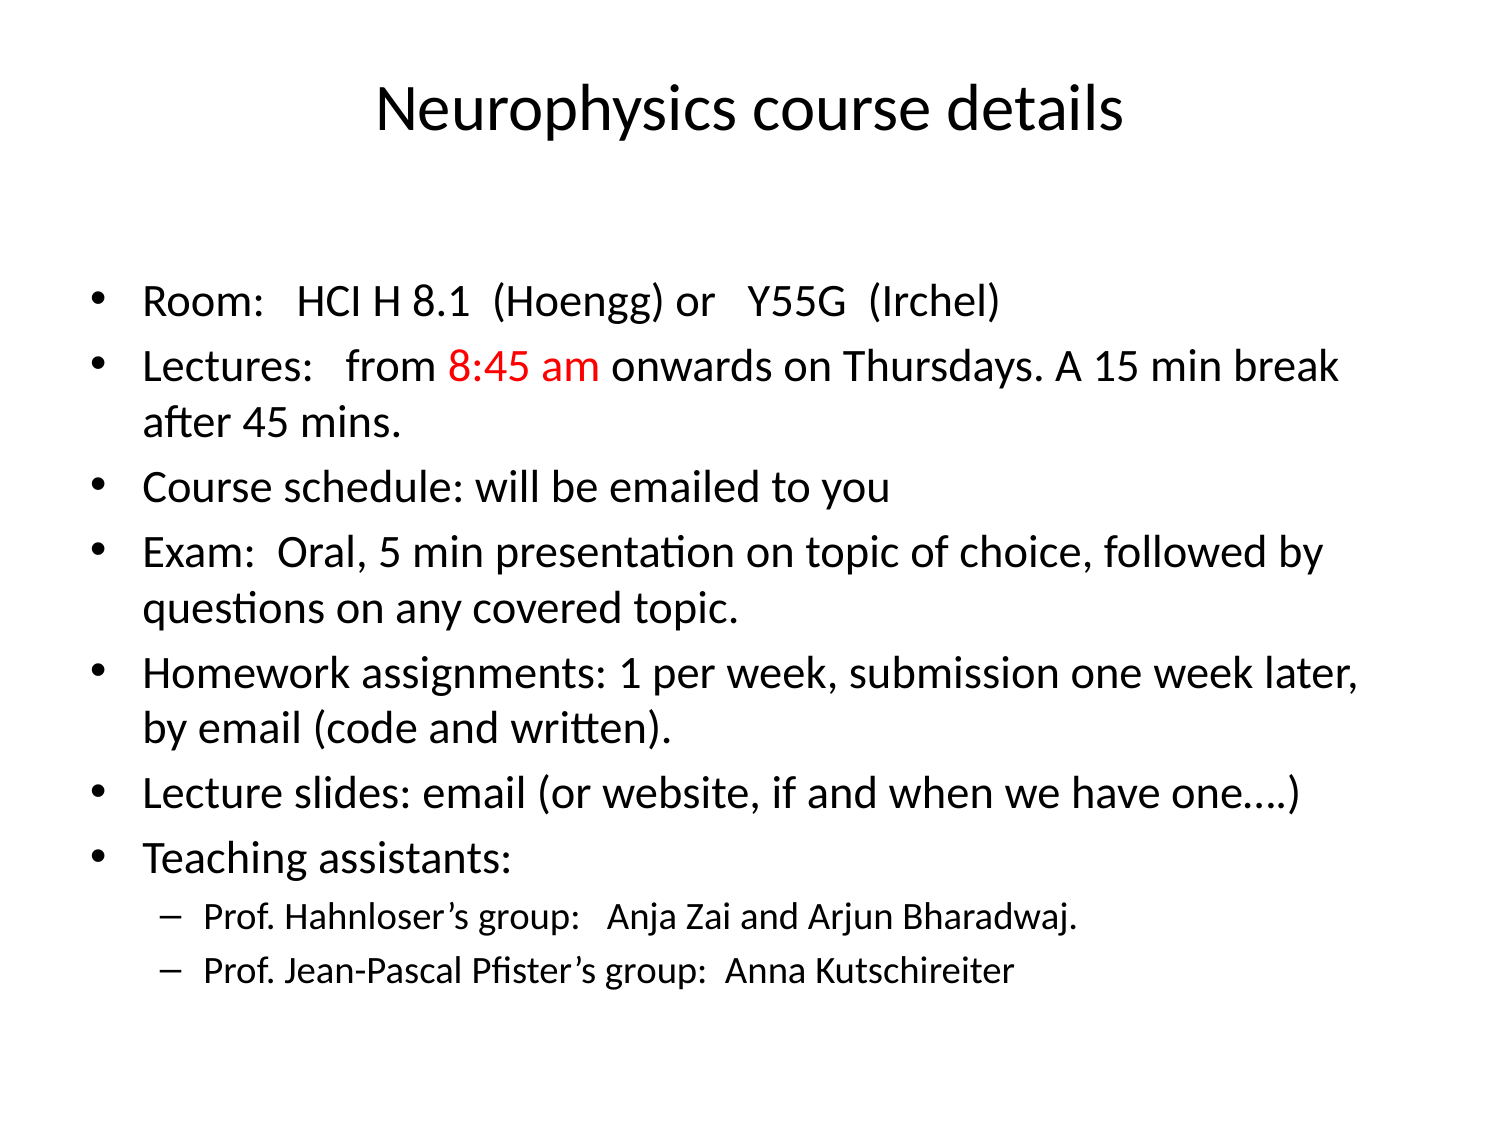

# Neurophysics course details
Room:   HCI H 8.1  (Hoengg) or   Y55G  (Irchel)
Lectures:   from 8:45 am onwards on Thursdays. A 15 min break after 45 mins.
Course schedule: will be emailed to you
Exam:  Oral, 5 min presentation on topic of choice, followed by questions on any covered topic.
Homework assignments: 1 per week, submission one week later, by email (code and written).
Lecture slides: email (or website, if and when we have one….)
Teaching assistants:
Prof. Hahnloser’s group:   Anja Zai and Arjun Bharadwaj.
Prof. Jean-Pascal Pfister’s group:  Anna Kutschireiter